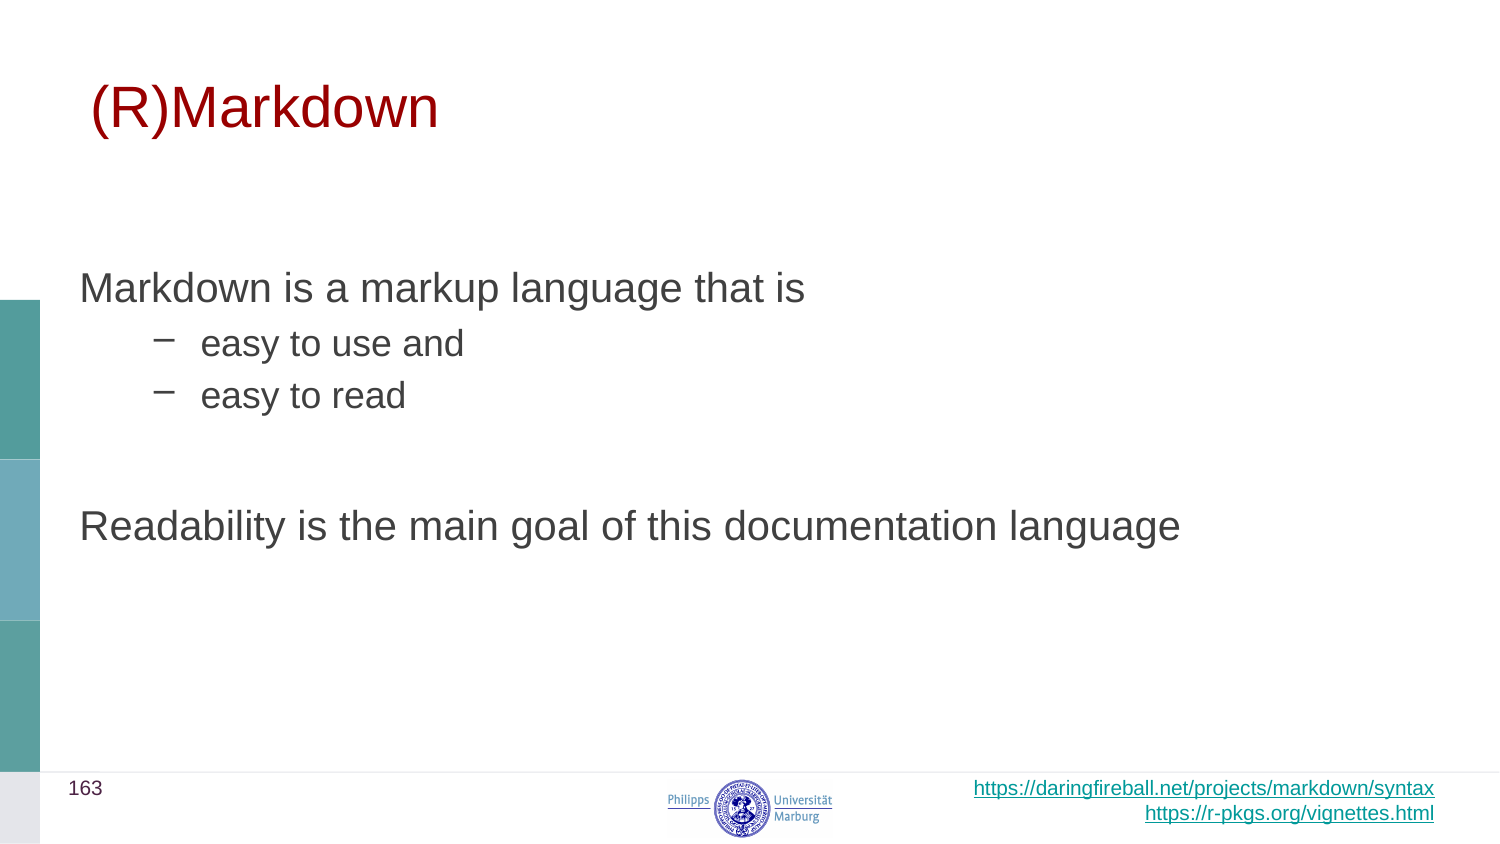

# (R)Markdown
Markdown is a markup language that is
easy to use and
easy to read

Readability is the main goal of this documentation language

163
https://daringfireball.net/projects/markdown/syntax
https://r-pkgs.org/vignettes.html